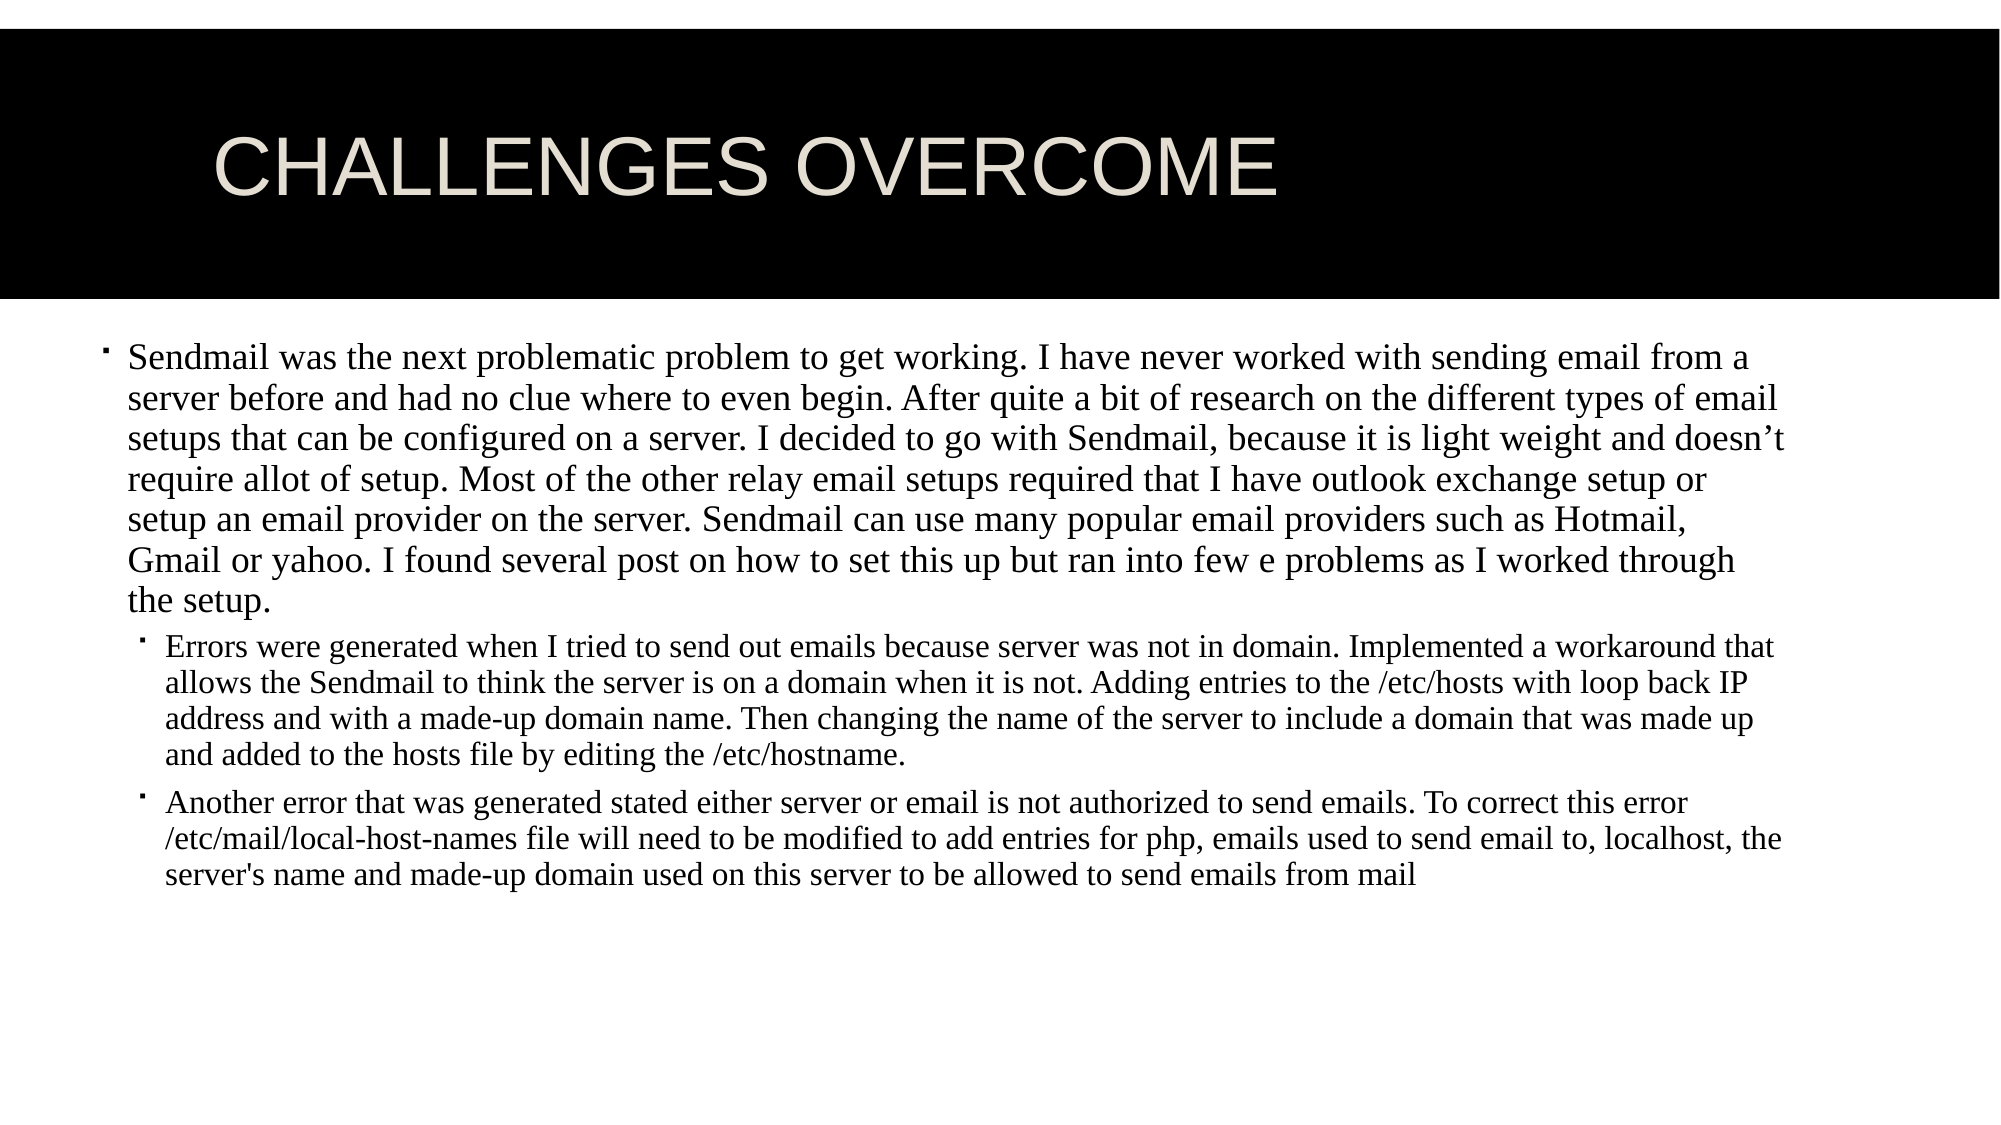

# Challenges overcome
Sendmail was the next problematic problem to get working. I have never worked with sending email from a server before and had no clue where to even begin. After quite a bit of research on the different types of email setups that can be configured on a server. I decided to go with Sendmail, because it is light weight and doesn’t require allot of setup. Most of the other relay email setups required that I have outlook exchange setup or setup an email provider on the server. Sendmail can use many popular email providers such as Hotmail, Gmail or yahoo. I found several post on how to set this up but ran into few e problems as I worked through the setup.
Errors were generated when I tried to send out emails because server was not in domain. Implemented a workaround that allows the Sendmail to think the server is on a domain when it is not. Adding entries to the /etc/hosts with loop back IP address and with a made-up domain name. Then changing the name of the server to include a domain that was made up and added to the hosts file by editing the /etc/hostname.
Another error that was generated stated either server or email is not authorized to send emails. To correct this error /etc/mail/local-host-names file will need to be modified to add entries for php, emails used to send email to, localhost, the server's name and made-up domain used on this server to be allowed to send emails from mail